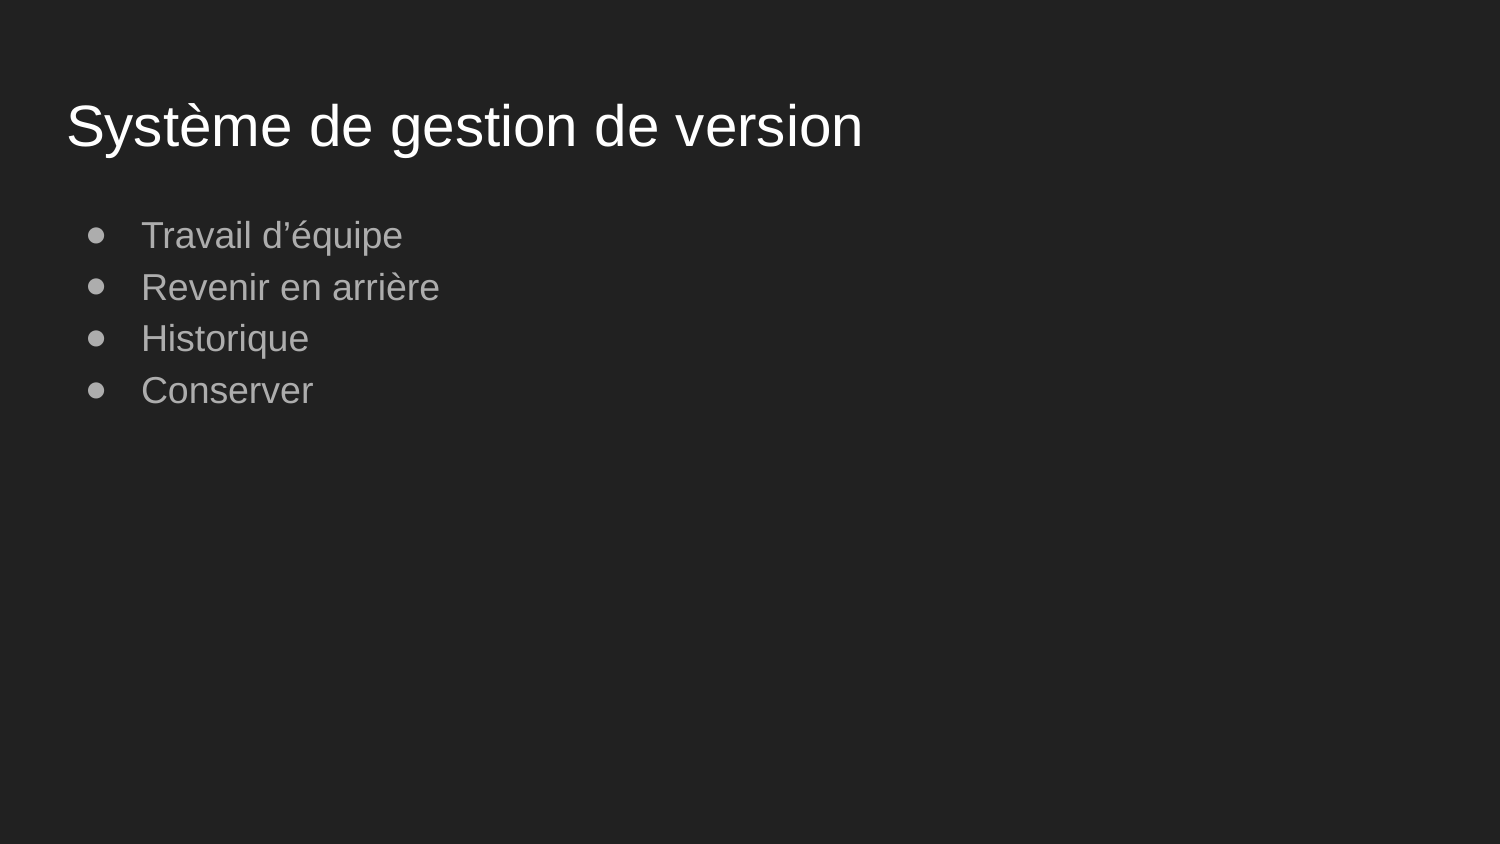

# Système de gestion de version

Travail d’équipe
Revenir en arrière
Historique
Conserver